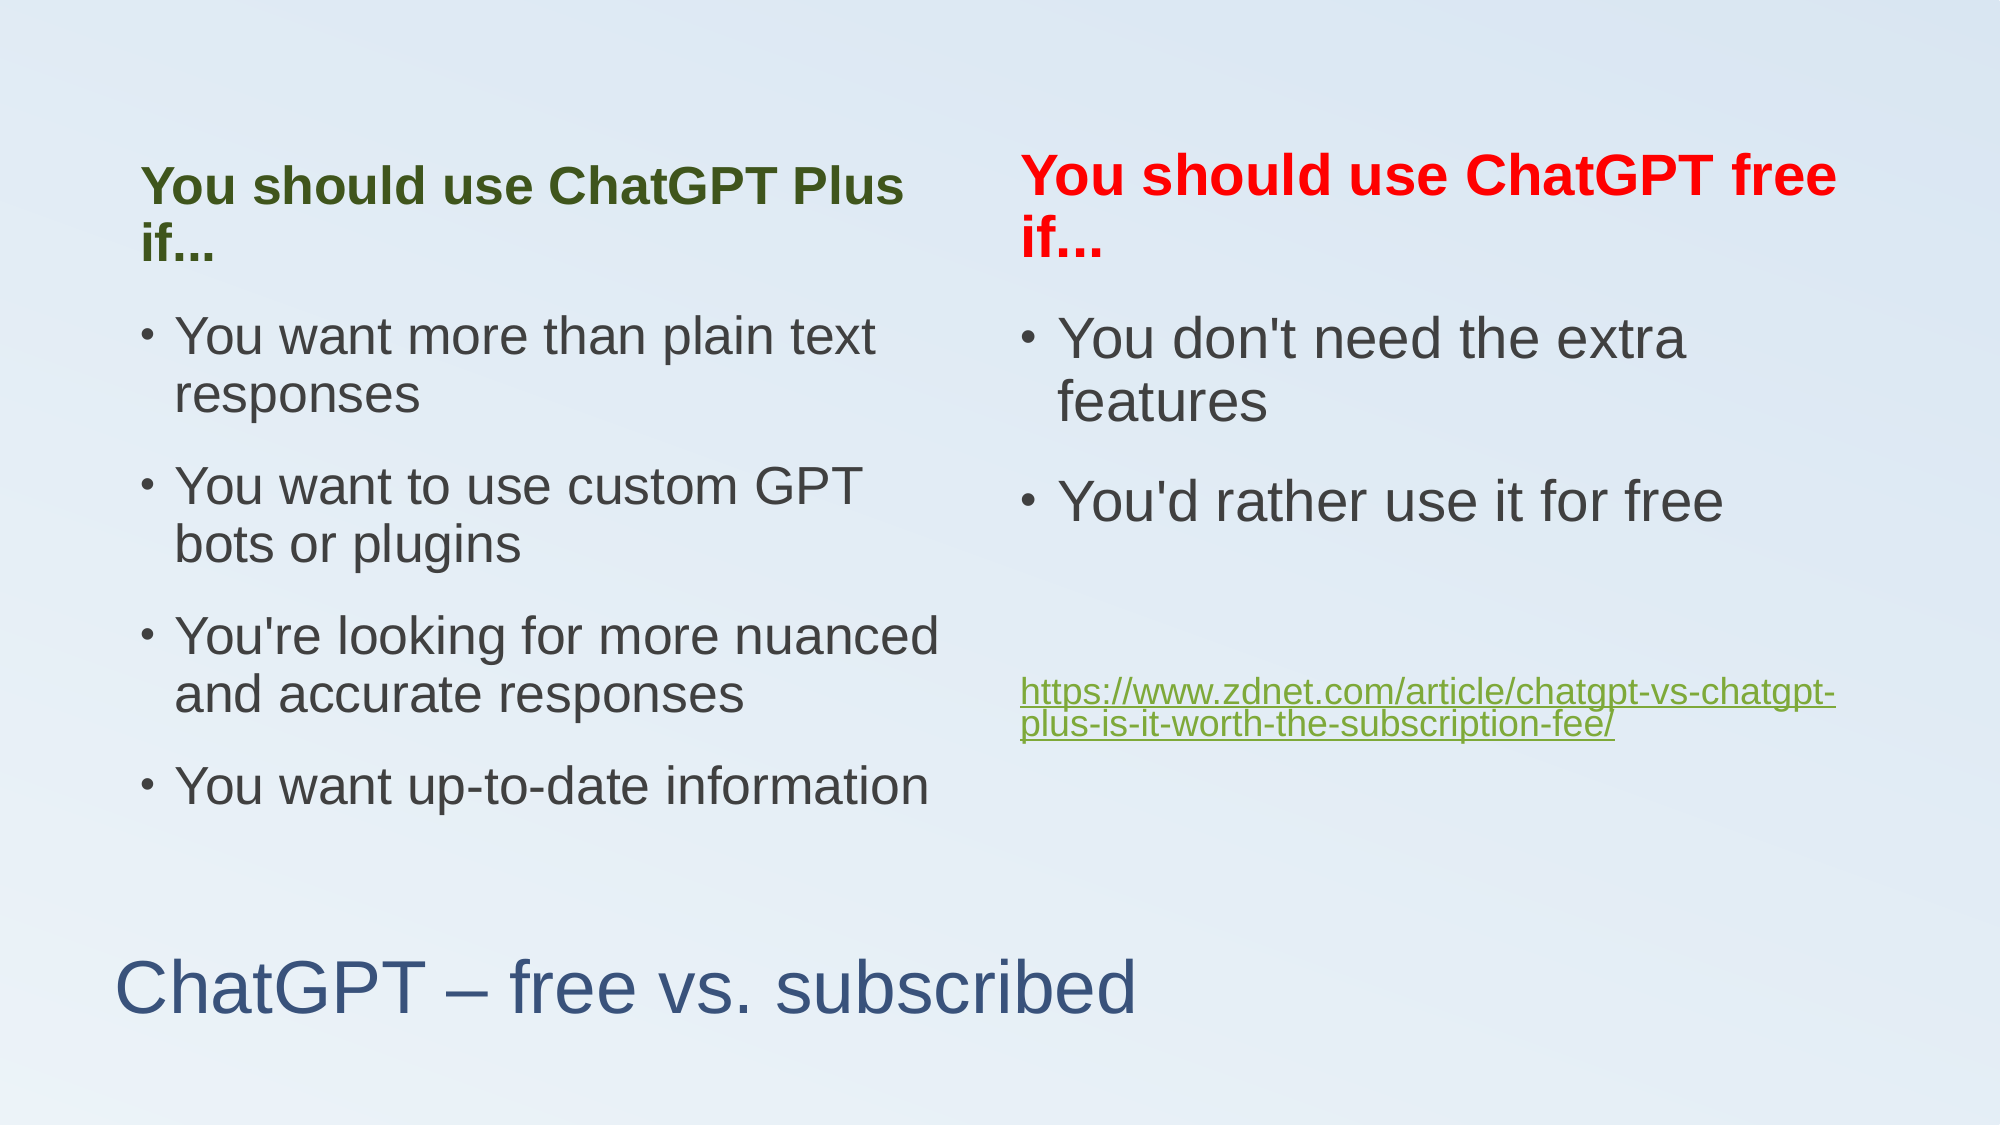

You should use ChatGPT free if...
You don't need the extra features
You'd rather use it for free

https://www.zdnet.com/article/chatgpt-vs-chatgpt-plus-is-it-worth-the-subscription-fee/
You should use ChatGPT Plus if...
You want more than plain text responses
You want to use custom GPT bots or plugins
You're looking for more nuanced and accurate responses
You want up-to-date information
# ChatGPT – free vs. subscribed